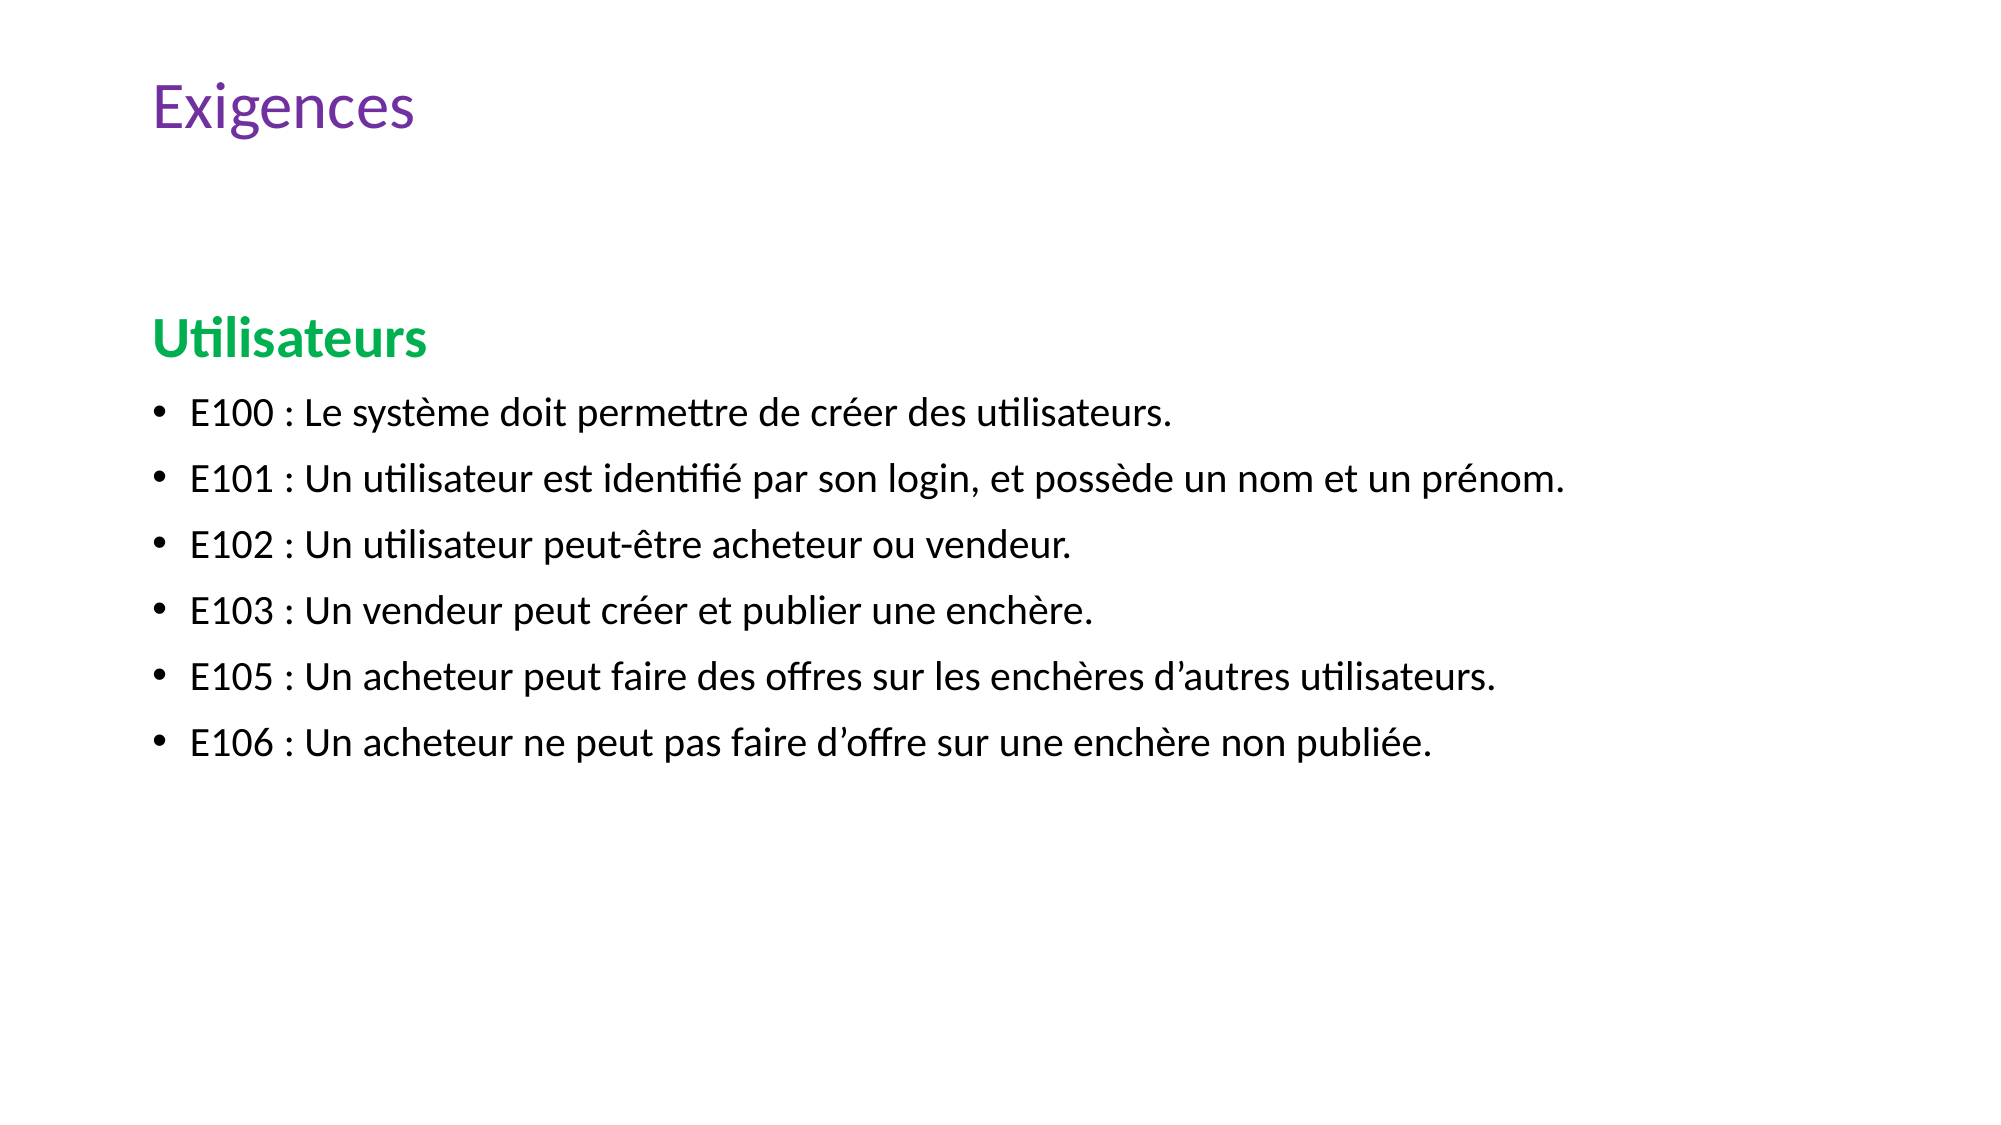

# Exigences
Utilisateurs
E100 : Le système doit permettre de créer des utilisateurs.
E101 : Un utilisateur est identifié par son login, et possède un nom et un prénom.
E102 : Un utilisateur peut-être acheteur ou vendeur.
E103 : Un vendeur peut créer et publier une enchère.
E105 : Un acheteur peut faire des offres sur les enchères d’autres utilisateurs.
E106 : Un acheteur ne peut pas faire d’offre sur une enchère non publiée.